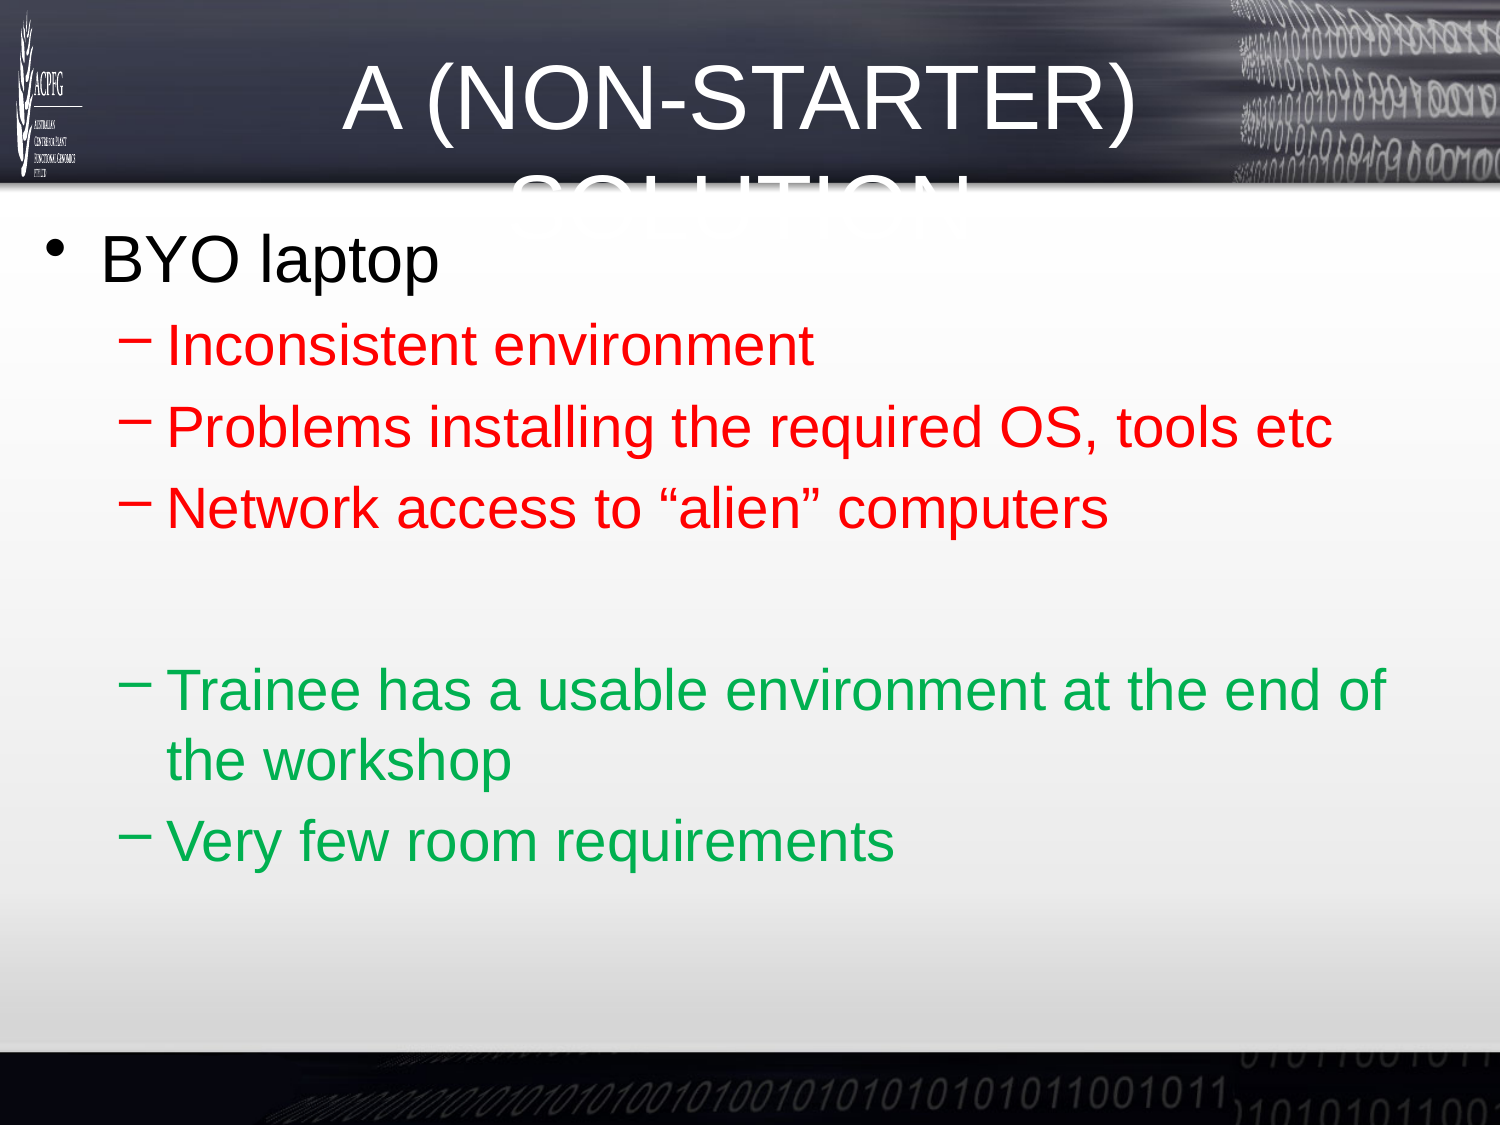

# A (non-starter) Solution
BYO laptop
Inconsistent environment
Problems installing the required OS, tools etc
Network access to “alien” computers

Trainee has a usable environment at the end of the workshop
Very few room requirements